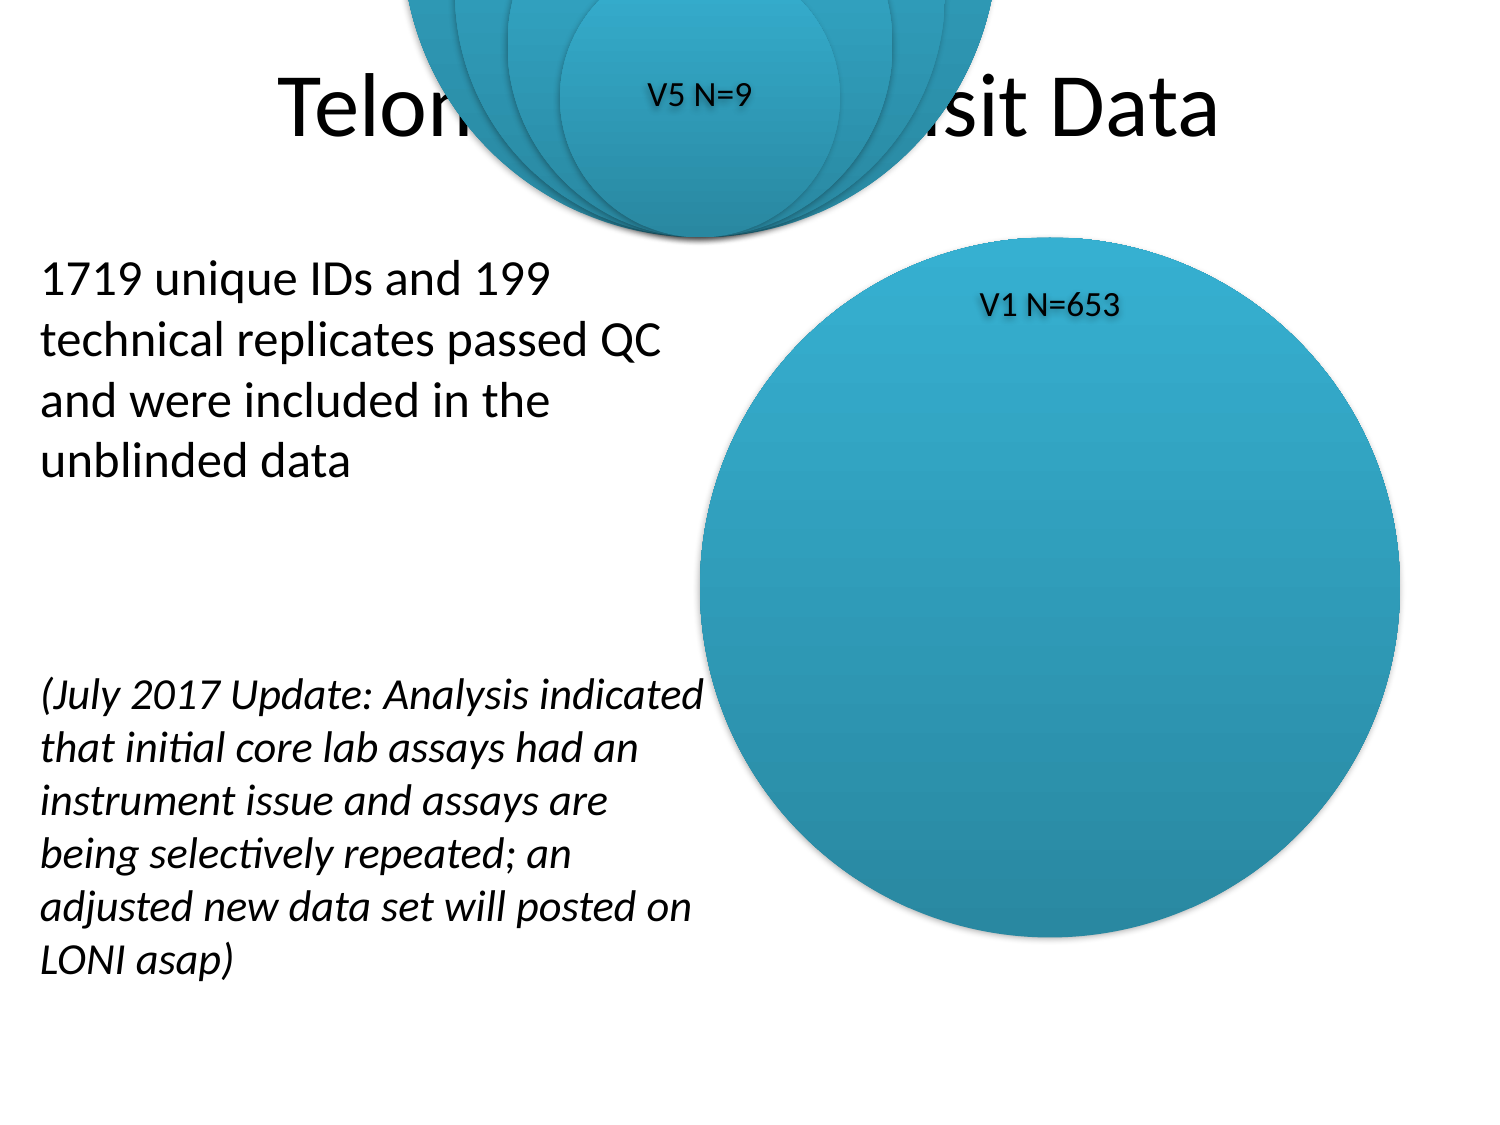

# Telomere Study Visit Data
1719 unique IDs and 199 technical replicates passed QC and were included in the unblinded data

(July 2017 Update: Analysis indicated that initial core lab assays had an instrument issue and assays are being selectively repeated; an adjusted new data set will posted on LONI asap)
V1 N=653
V5 N=9